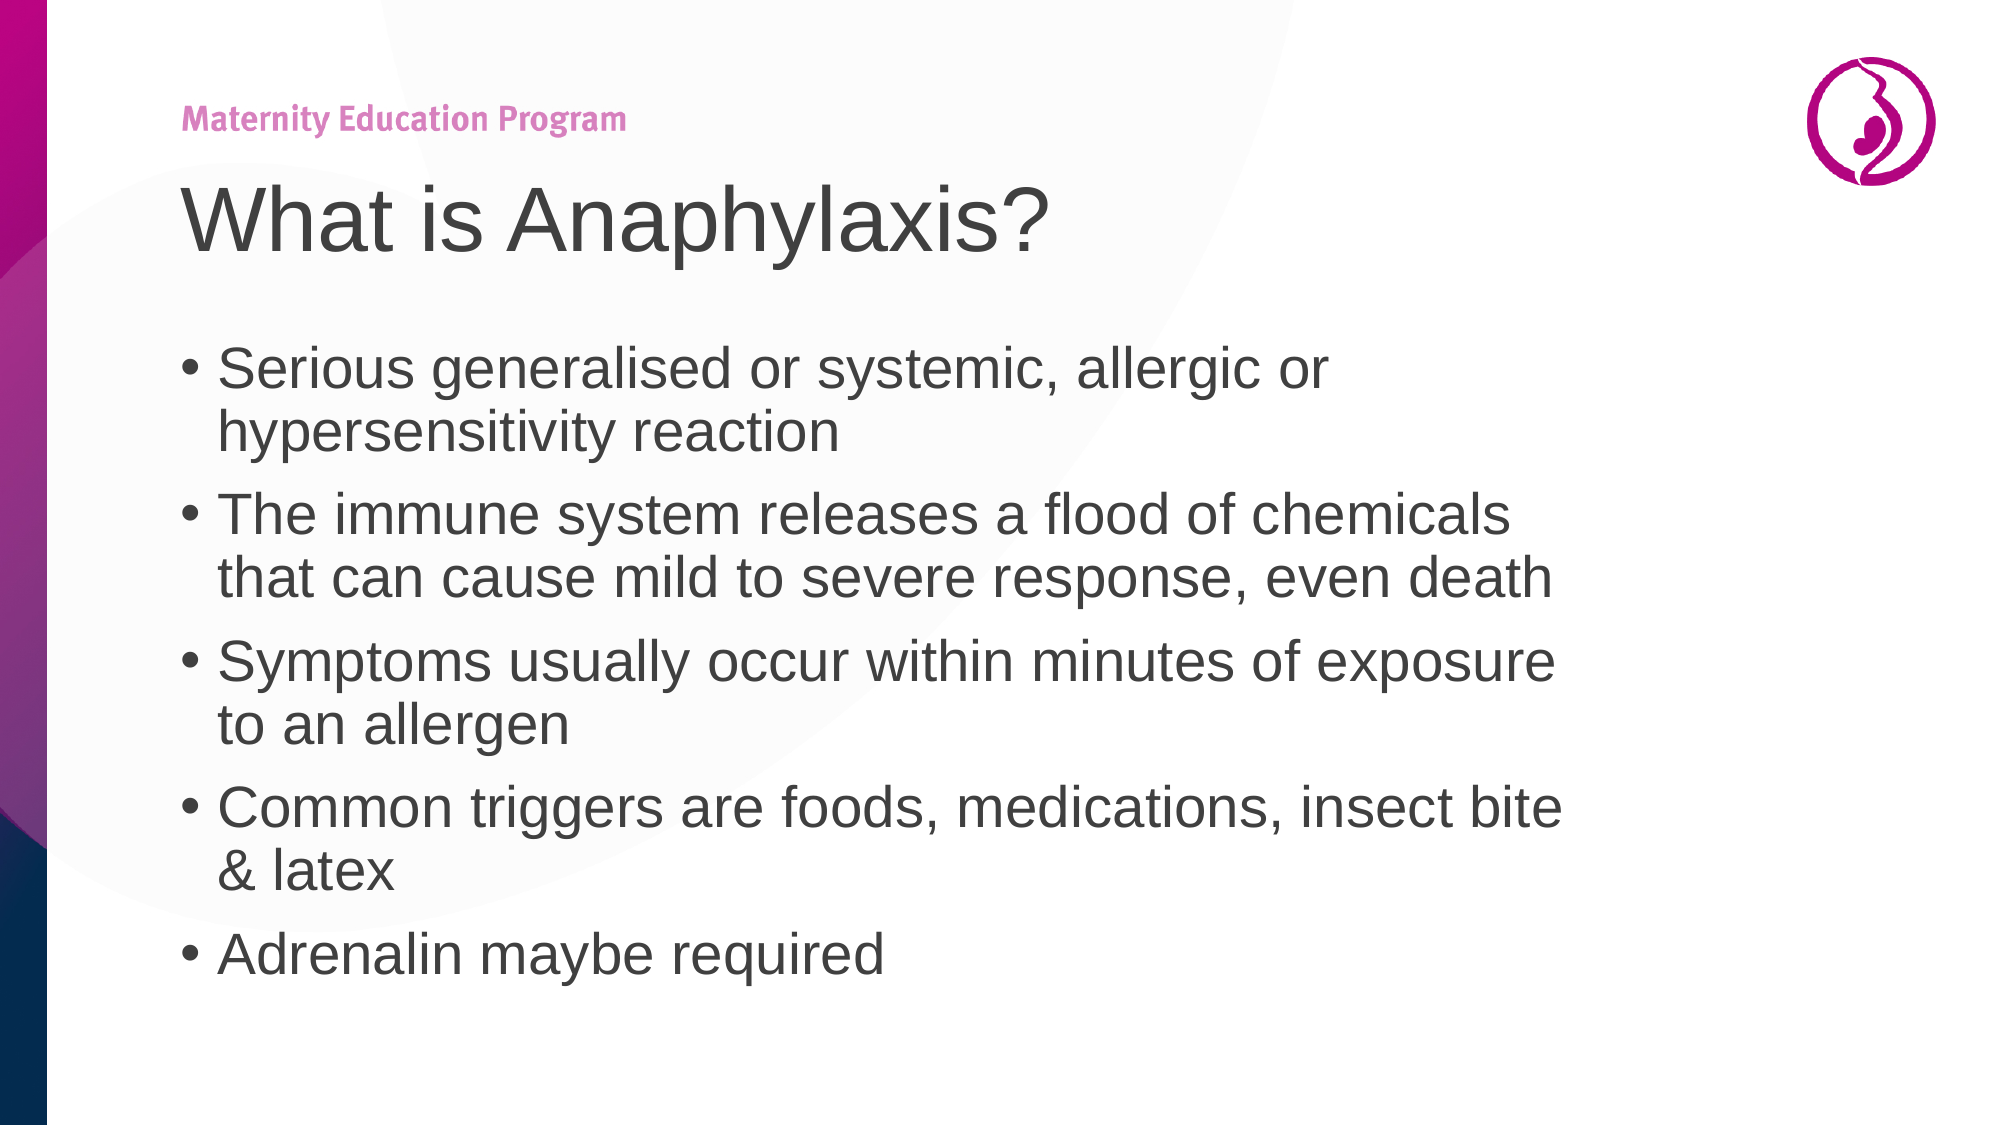

# What is Anaphylaxis?
Serious generalised or systemic, allergic or hypersensitivity reaction
The immune system releases a flood of chemicals that can cause mild to severe response, even death
Symptoms usually occur within minutes of exposure to an allergen
Common triggers are foods, medications, insect bite & latex
Adrenalin maybe required